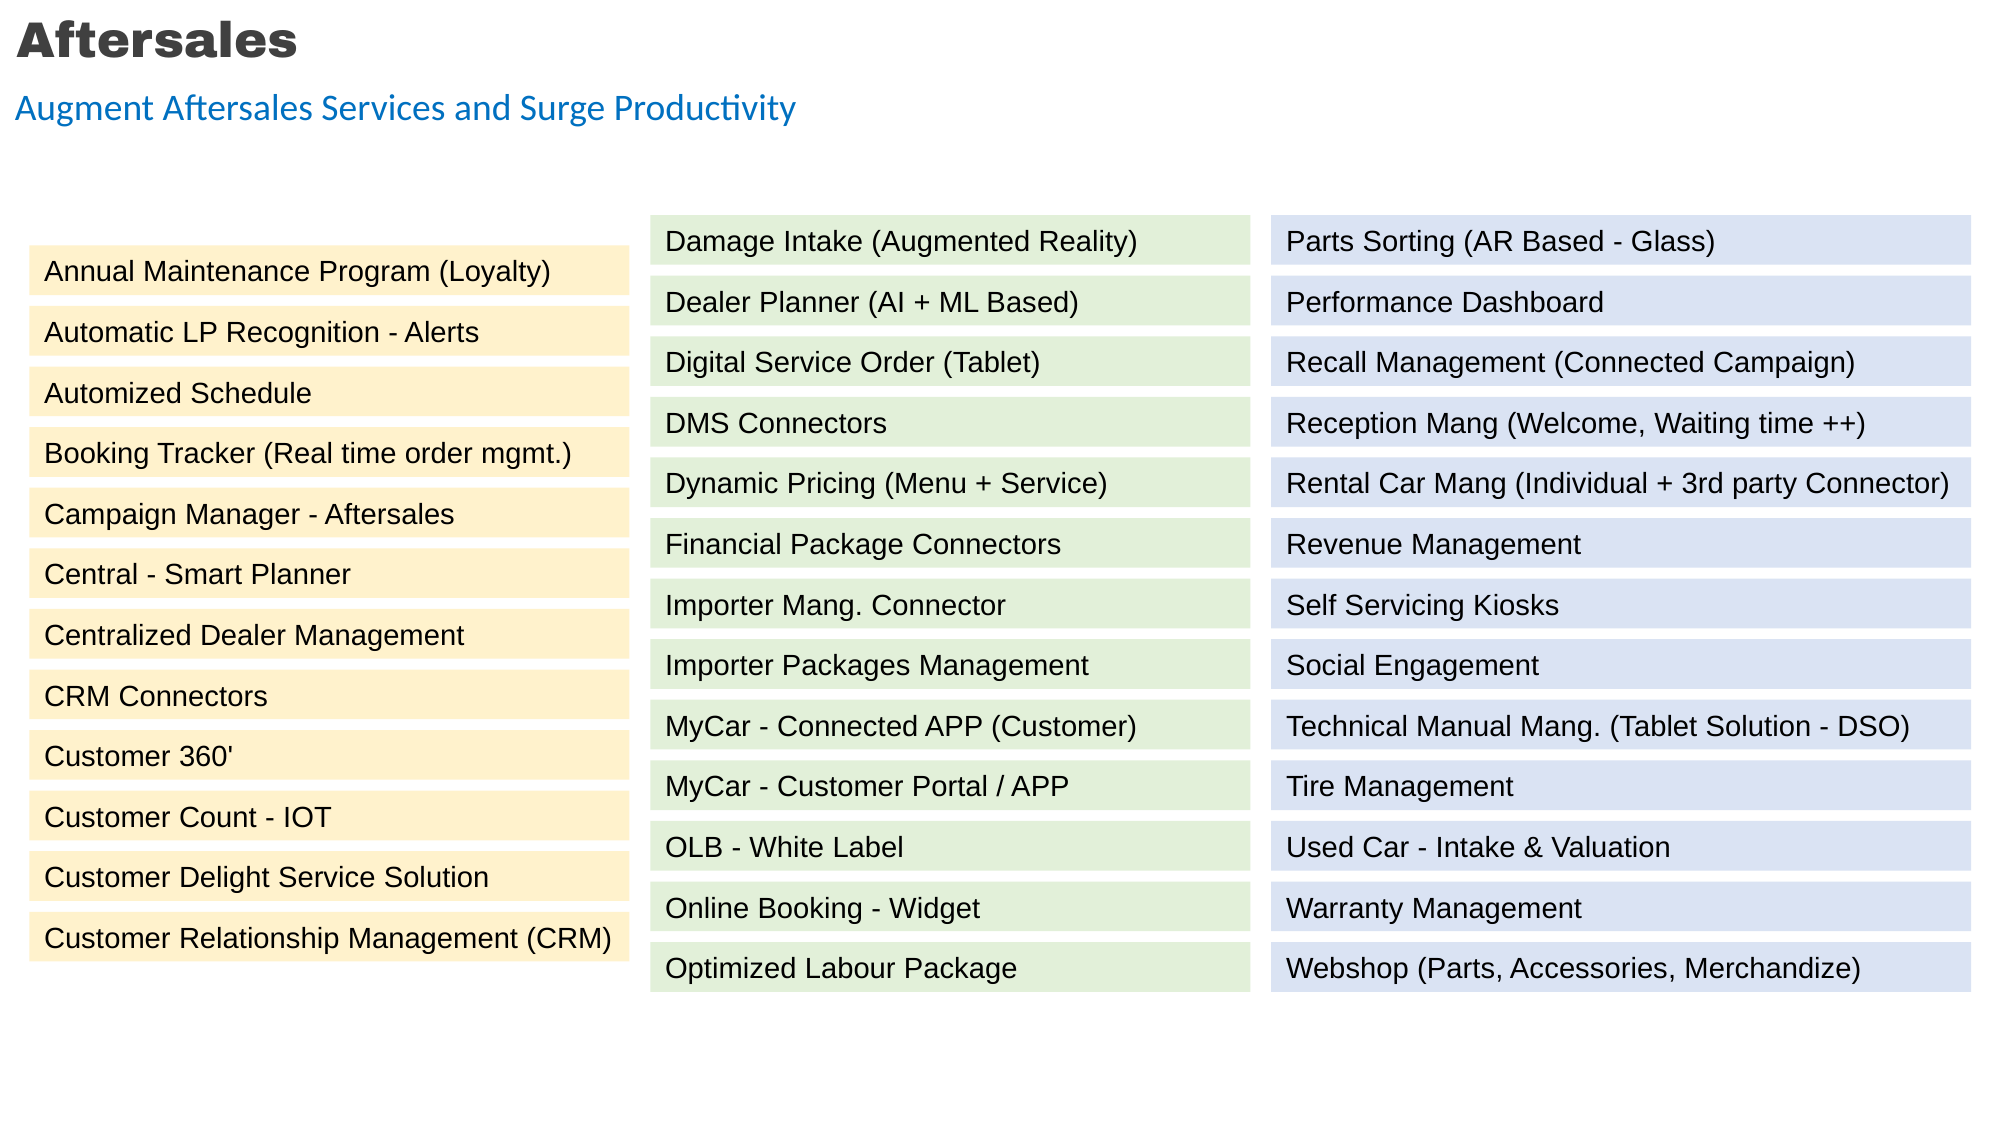

Aftersales
Augment Aftersales Services and Surge Productivity
Damage Intake (Augmented Reality)
Dealer Planner (AI + ML Based)
Digital Service Order (Tablet)
DMS Connectors
Dynamic Pricing (Menu + Service)
Financial Package Connectors
Importer Mang. Connector
Importer Packages Management
MyCar - Connected APP (Customer)
MyCar - Customer Portal / APP
OLB - White Label
Online Booking - Widget
Optimized Labour Package
Parts Sorting (AR Based - Glass)
Performance Dashboard
Recall Management (Connected Campaign)
Reception Mang (Welcome, Waiting time ++)
Rental Car Mang (Individual + 3rd party Connector)
Revenue Management
Self Servicing Kiosks
Social Engagement
Technical Manual Mang. (Tablet Solution - DSO)
Tire Management
Used Car - Intake & Valuation
Warranty Management
Webshop (Parts, Accessories, Merchandize)

Annual Maintenance Program (Loyalty)
Automatic LP Recognition - Alerts
Automized Schedule
Booking Tracker (Real time order mgmt.)
Campaign Manager - Aftersales
Central - Smart Planner
Centralized Dealer Management
CRM Connectors
Customer 360'
Customer Count - IOT
Customer Delight Service Solution
Customer Relationship Management (CRM)